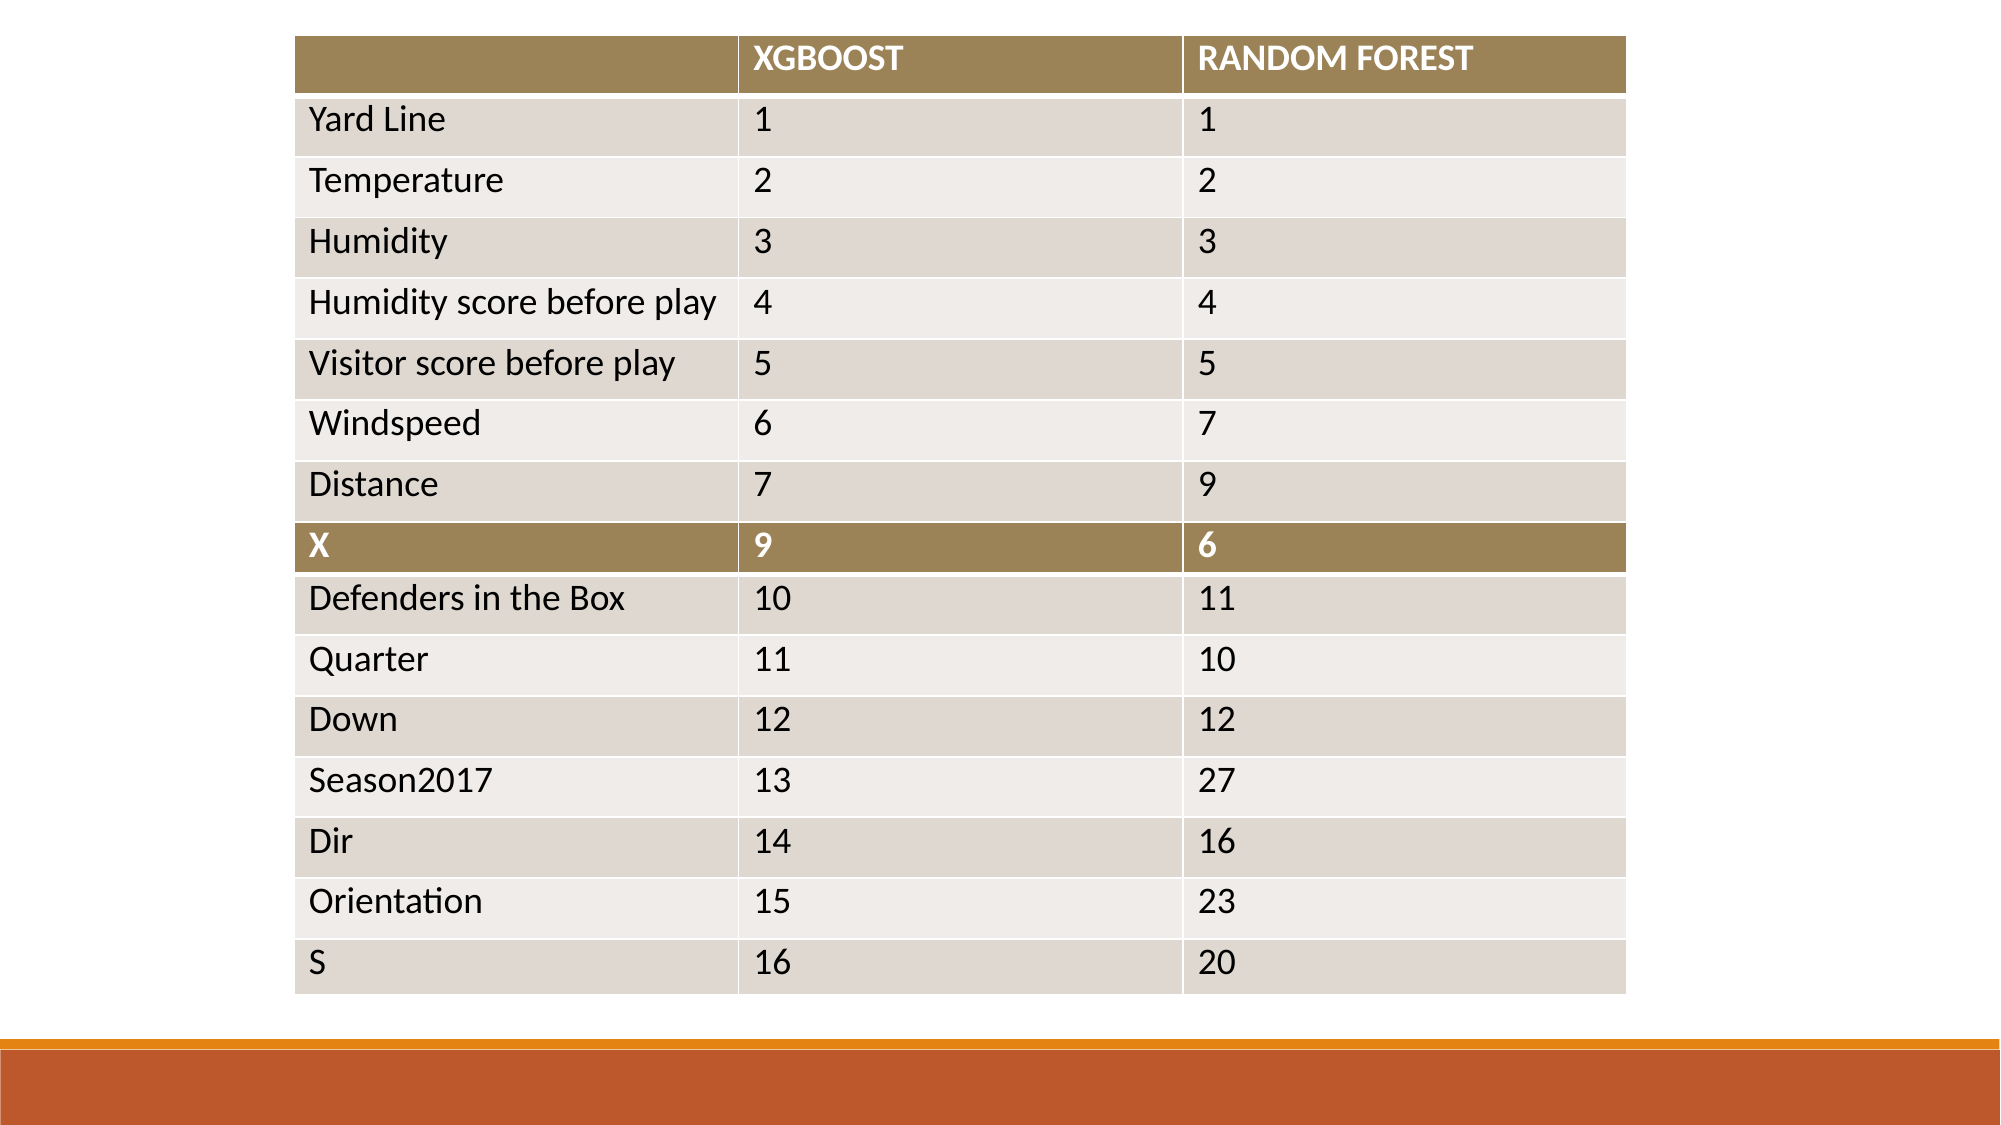

|  | XGBOOST | RANDOM FOREST |
| --- | --- | --- |
| Yard Line | 1 | 1 |
| Temperature | 2 | 2 |
| Humidity | 3 | 3 |
| Humidity score before play | 4 | 4 |
| Visitor score before play | 5 | 5 |
| Windspeed | 6 | 7 |
| Distance | 7 | 9 |
| X | 9 | 6 |
| --- | --- | --- |
| Defenders in the Box | 10 | 11 |
| Quarter | 11 | 10 |
| Down | 12 | 12 |
| Season2017 | 13 | 27 |
| Dir | 14 | 16 |
| Orientation | 15 | 23 |
| S | 16 | 20 |